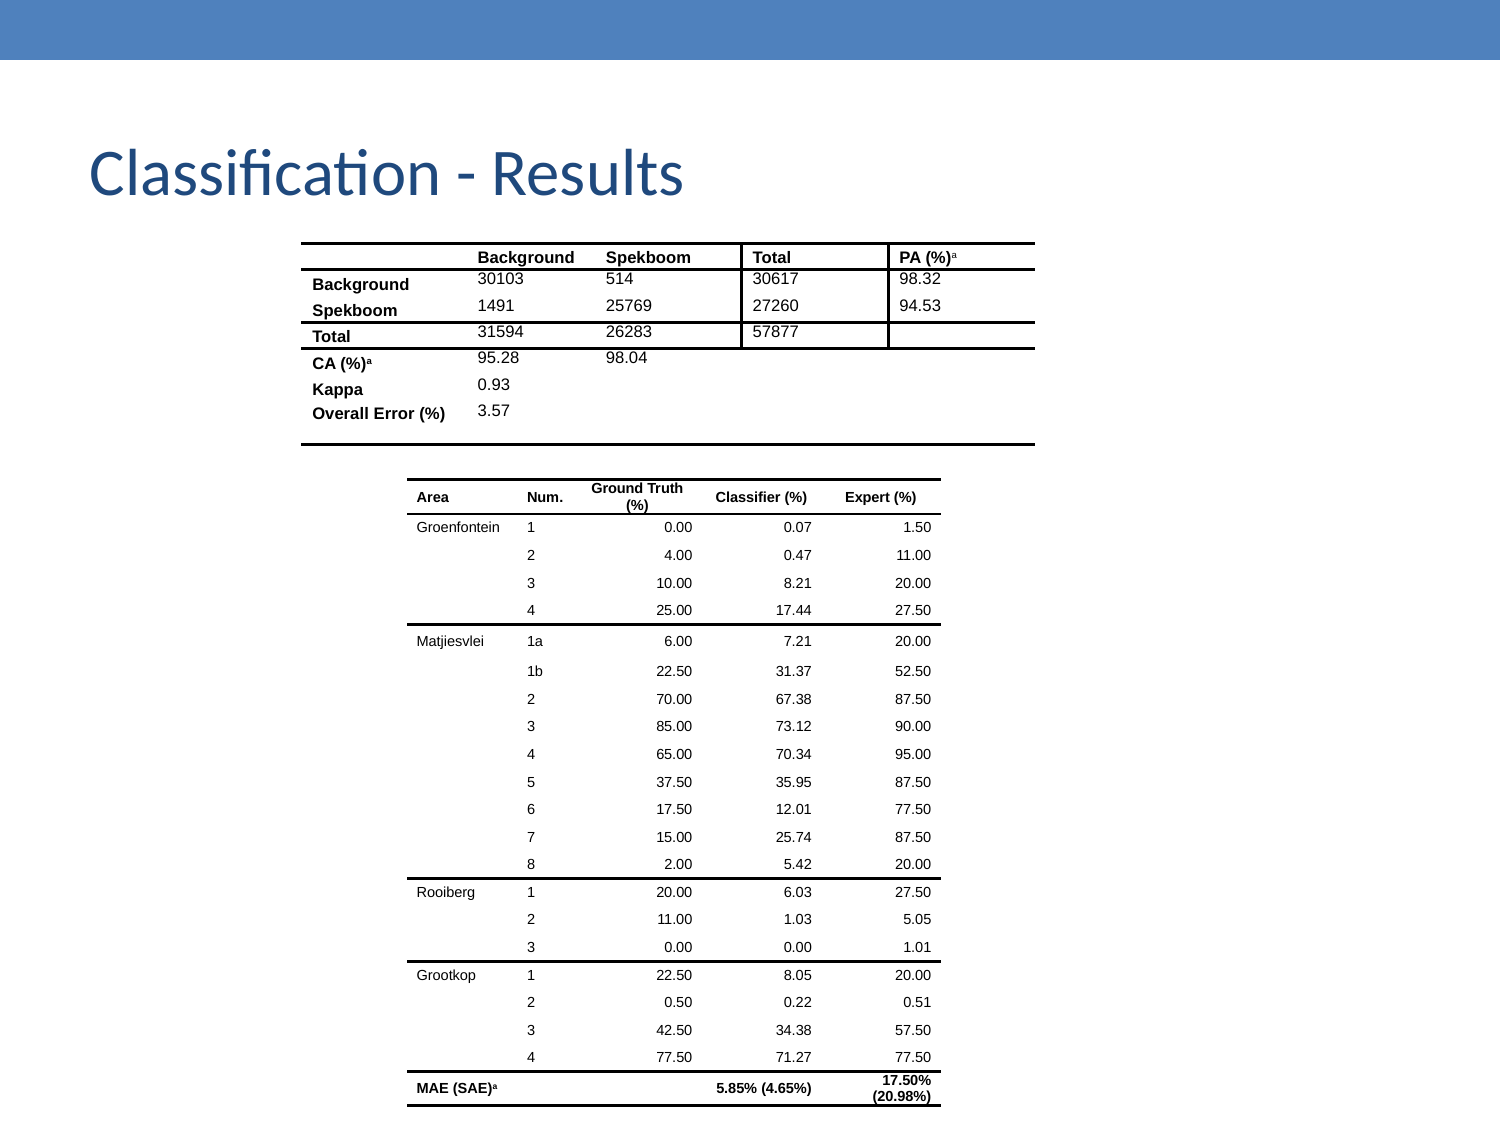

Classification - Results
|  | Background | Spekboom | Total | PA (%)a |
| --- | --- | --- | --- | --- |
| Background | 30103 | 514 | 30617 | 98.32 |
| Spekboom | 1491 | 25769 | 27260 | 94.53 |
| Total | 31594 | 26283 | 57877 |  |
| CA (%)a | 95.28 | 98.04 |  |  |
| Kappa | 0.93 |  |  |  |
| Overall Error (%) | 3.57 |  |  |  |
| Area | Num. | Ground Truth (%) | Classifier (%) | Expert (%) |
| --- | --- | --- | --- | --- |
| Groenfontein | 1 | 0.00 | 0.07 | 1.50 |
|  | 2 | 4.00 | 0.47 | 11.00 |
|  | 3 | 10.00 | 8.21 | 20.00 |
|  | 4 | 25.00 | 17.44 | 27.50 |
| Matjiesvlei | 1a | 6.00 | 7.21 | 20.00 |
|  | 1b | 22.50 | 31.37 | 52.50 |
|  | 2 | 70.00 | 67.38 | 87.50 |
|  | 3 | 85.00 | 73.12 | 90.00 |
|  | 4 | 65.00 | 70.34 | 95.00 |
|  | 5 | 37.50 | 35.95 | 87.50 |
|  | 6 | 17.50 | 12.01 | 77.50 |
|  | 7 | 15.00 | 25.74 | 87.50 |
|  | 8 | 2.00 | 5.42 | 20.00 |
| Rooiberg | 1 | 20.00 | 6.03 | 27.50 |
|  | 2 | 11.00 | 1.03 | 5.05 |
|  | 3 | 0.00 | 0.00 | 1.01 |
| Grootkop | 1 | 22.50 | 8.05 | 20.00 |
|  | 2 | 0.50 | 0.22 | 0.51 |
|  | 3 | 42.50 | 34.38 | 57.50 |
|  | 4 | 77.50 | 71.27 | 77.50 |
| MAE (SAE)a |  |  | 5.85% (4.65%) | 17.50% (20.98%) |